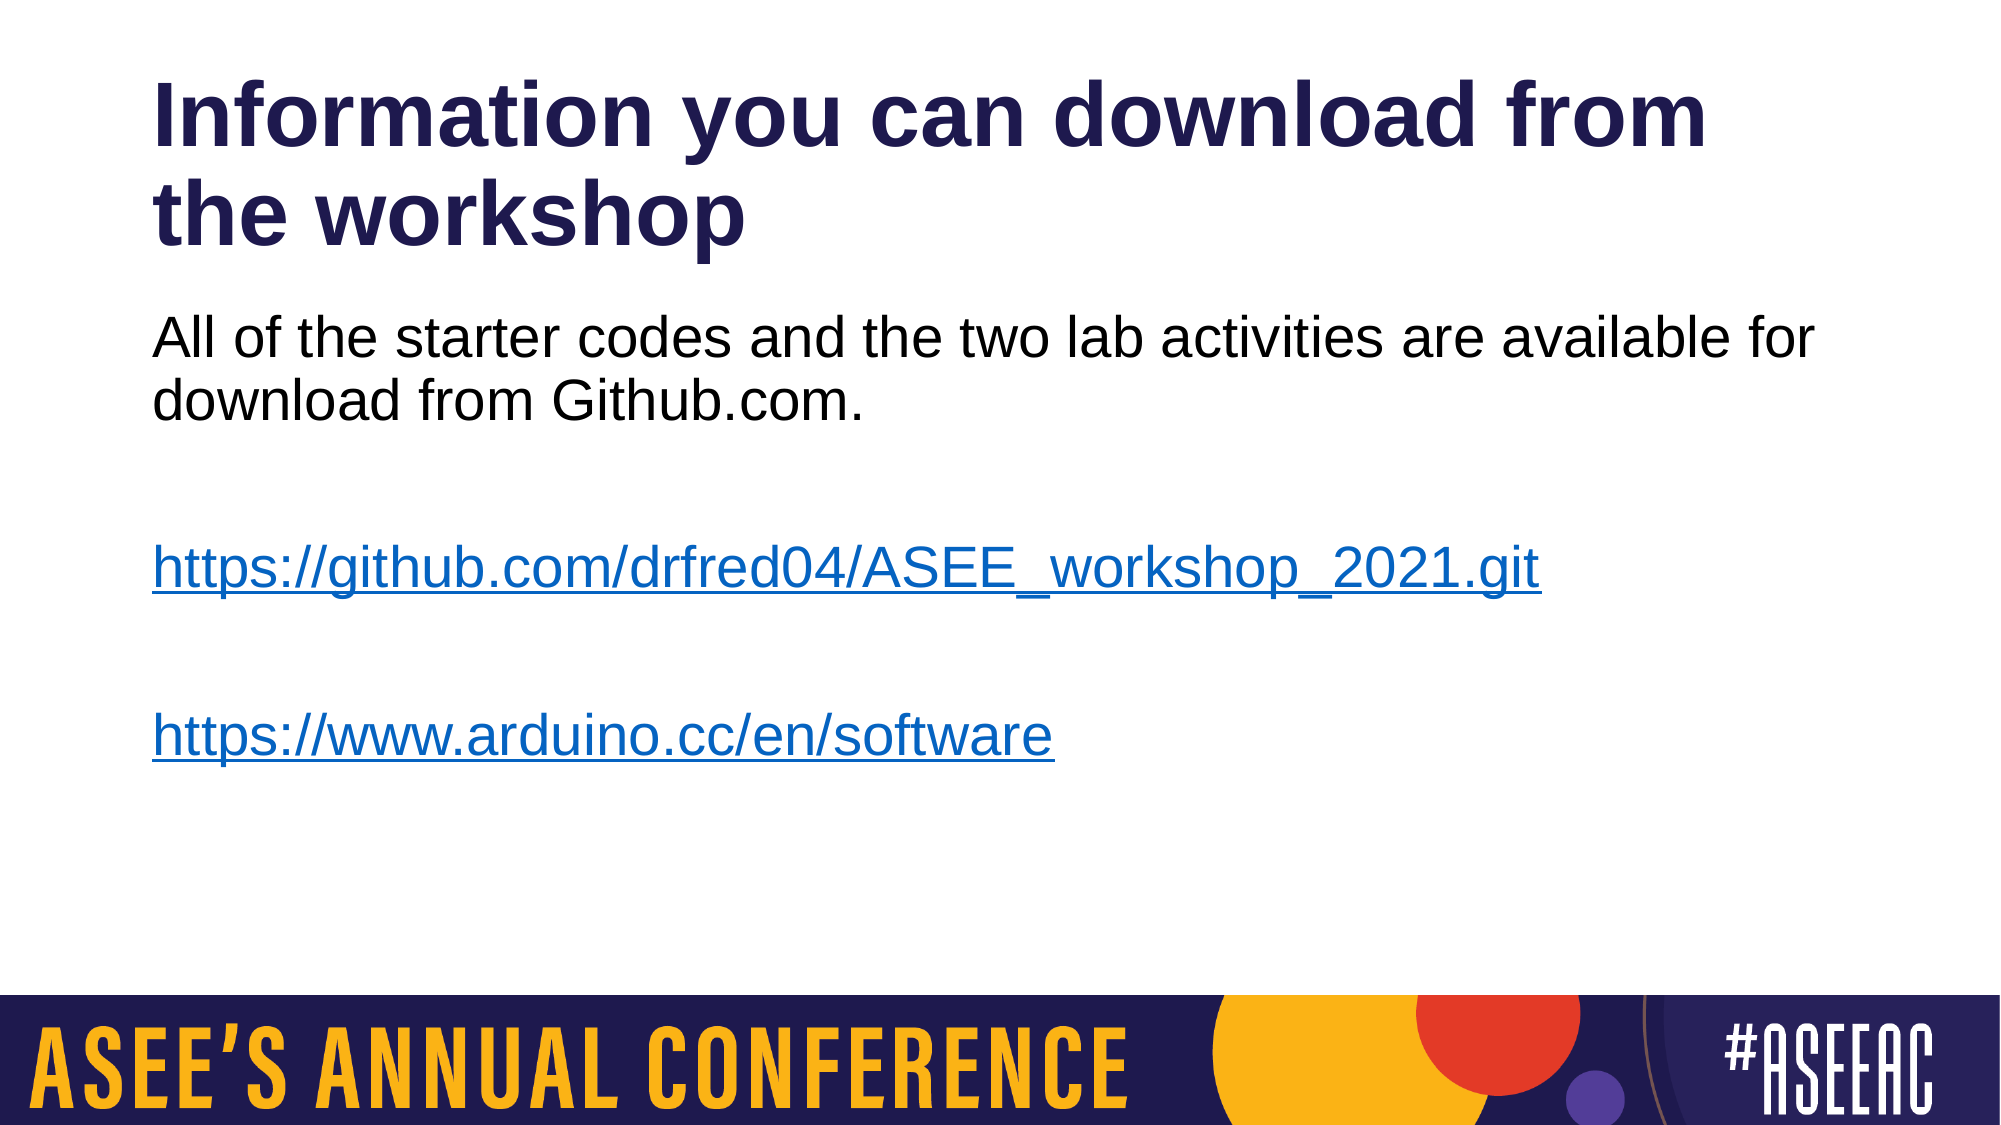

# Information you can download from the workshop
All of the starter codes and the two lab activities are available for download from Github.com.

https://github.com/drfred04/ASEE_workshop_2021.git

https://www.arduino.cc/en/software